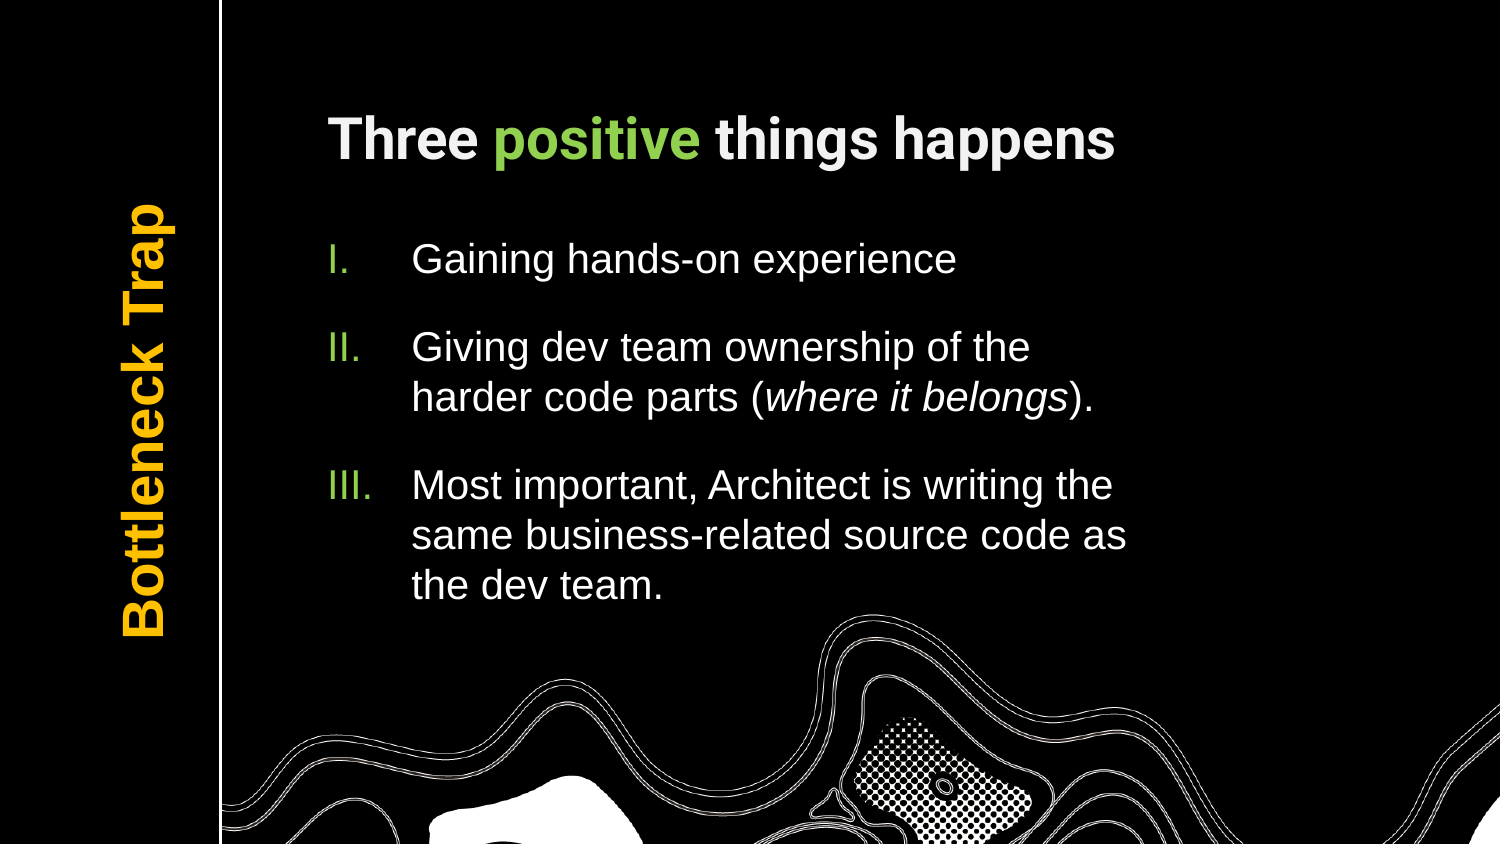

Three positive things happens
Gaining hands-on experience
Giving dev team ownership of the harder code parts (where it belongs).
Most important, Architect is writing the same business-related source code as the dev team.
# Bottleneck Trap